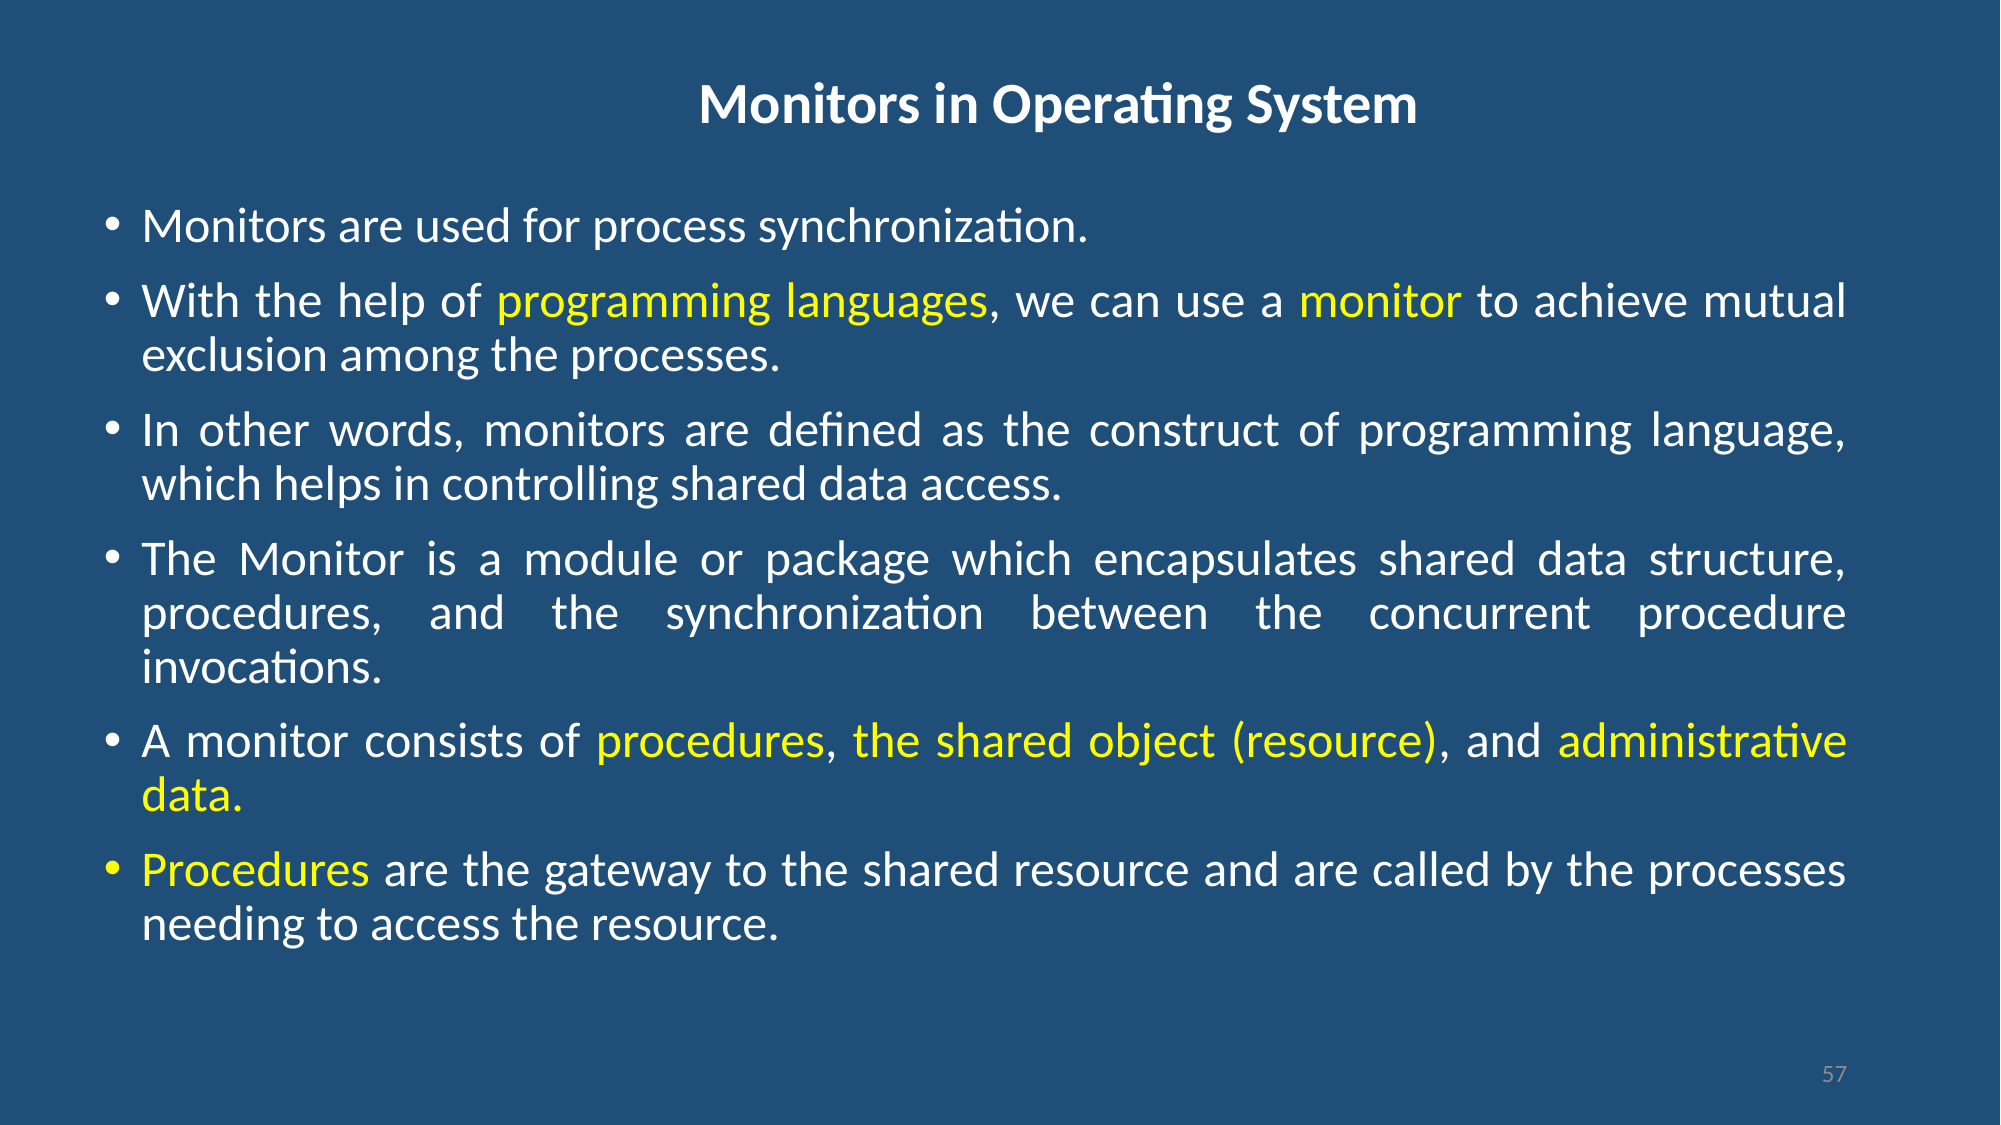

# . Monitors in Operating System
Monitors are used for process synchronization.
With the help of programming languages, we can use a monitor to achieve mutual exclusion among the processes.
In other words, monitors are defined as the construct of programming language, which helps in controlling shared data access.
The Monitor is a module or package which encapsulates shared data structure, procedures, and the synchronization between the concurrent procedure invocations.
A monitor consists of procedures, the shared object (resource), and administrative data.
Procedures are the gateway to the shared resource and are called by the processes needing to access the resource.
57